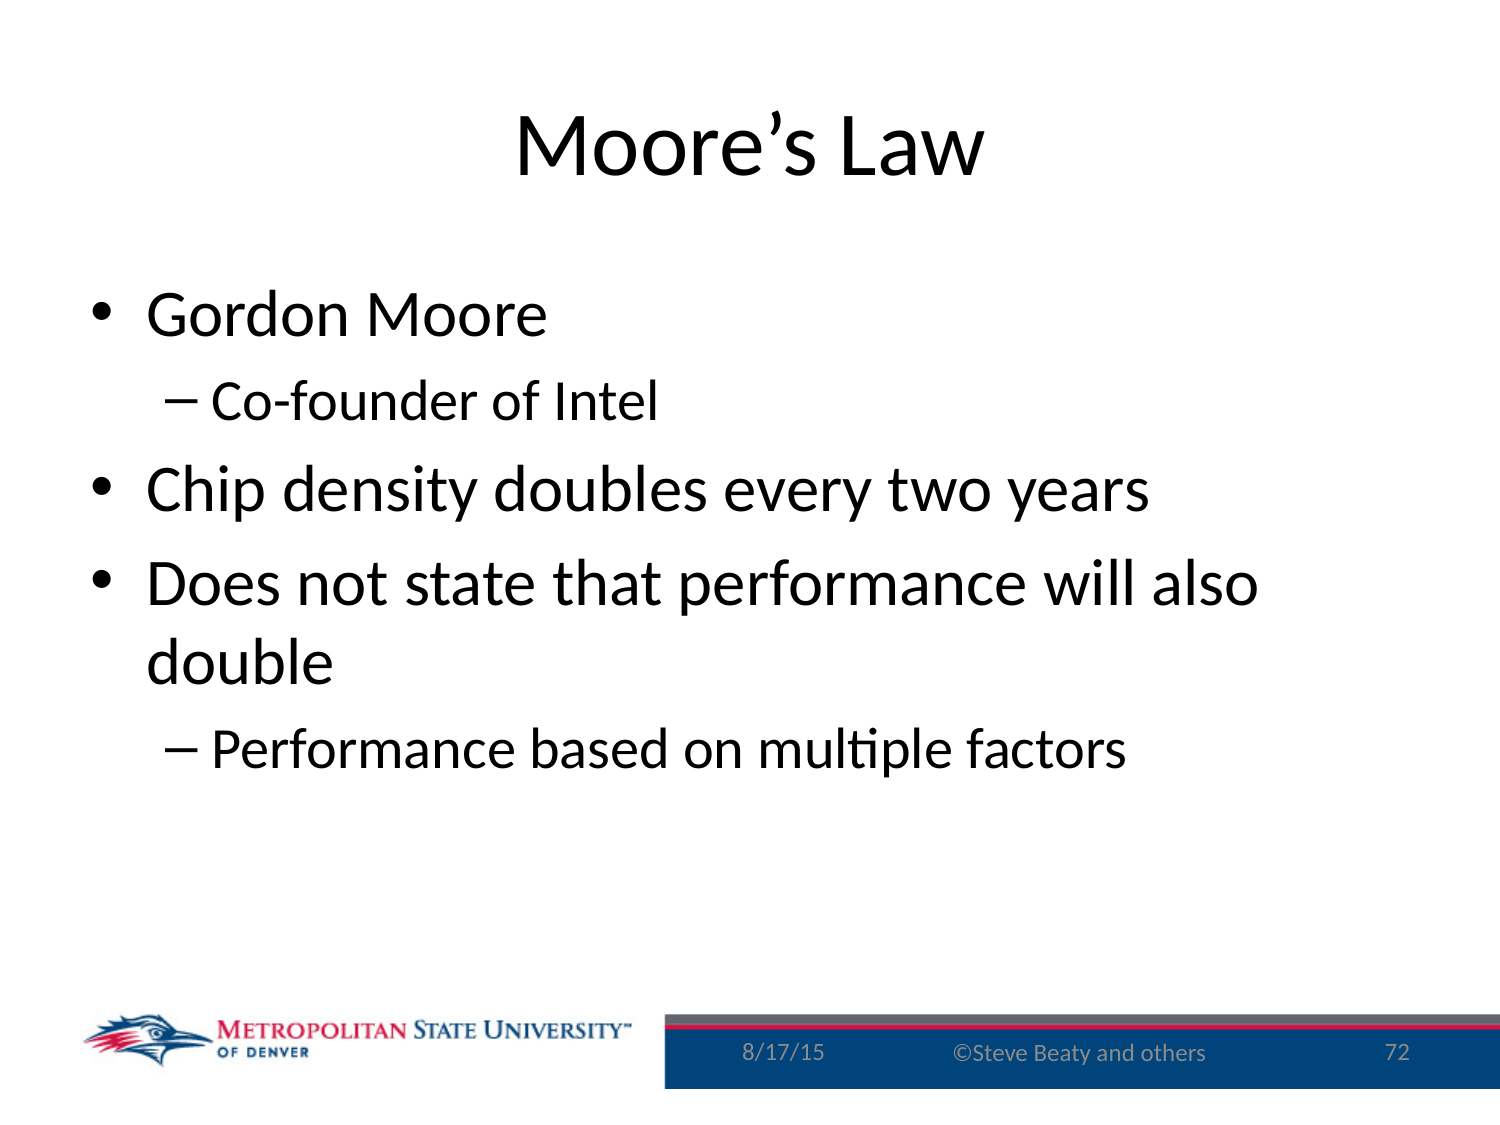

# Moore’s Law
Gordon Moore
Co-founder of Intel
Chip density doubles every two years
Does not state that performance will also double
Performance based on multiple factors
8/17/15
72
©Steve Beaty and others